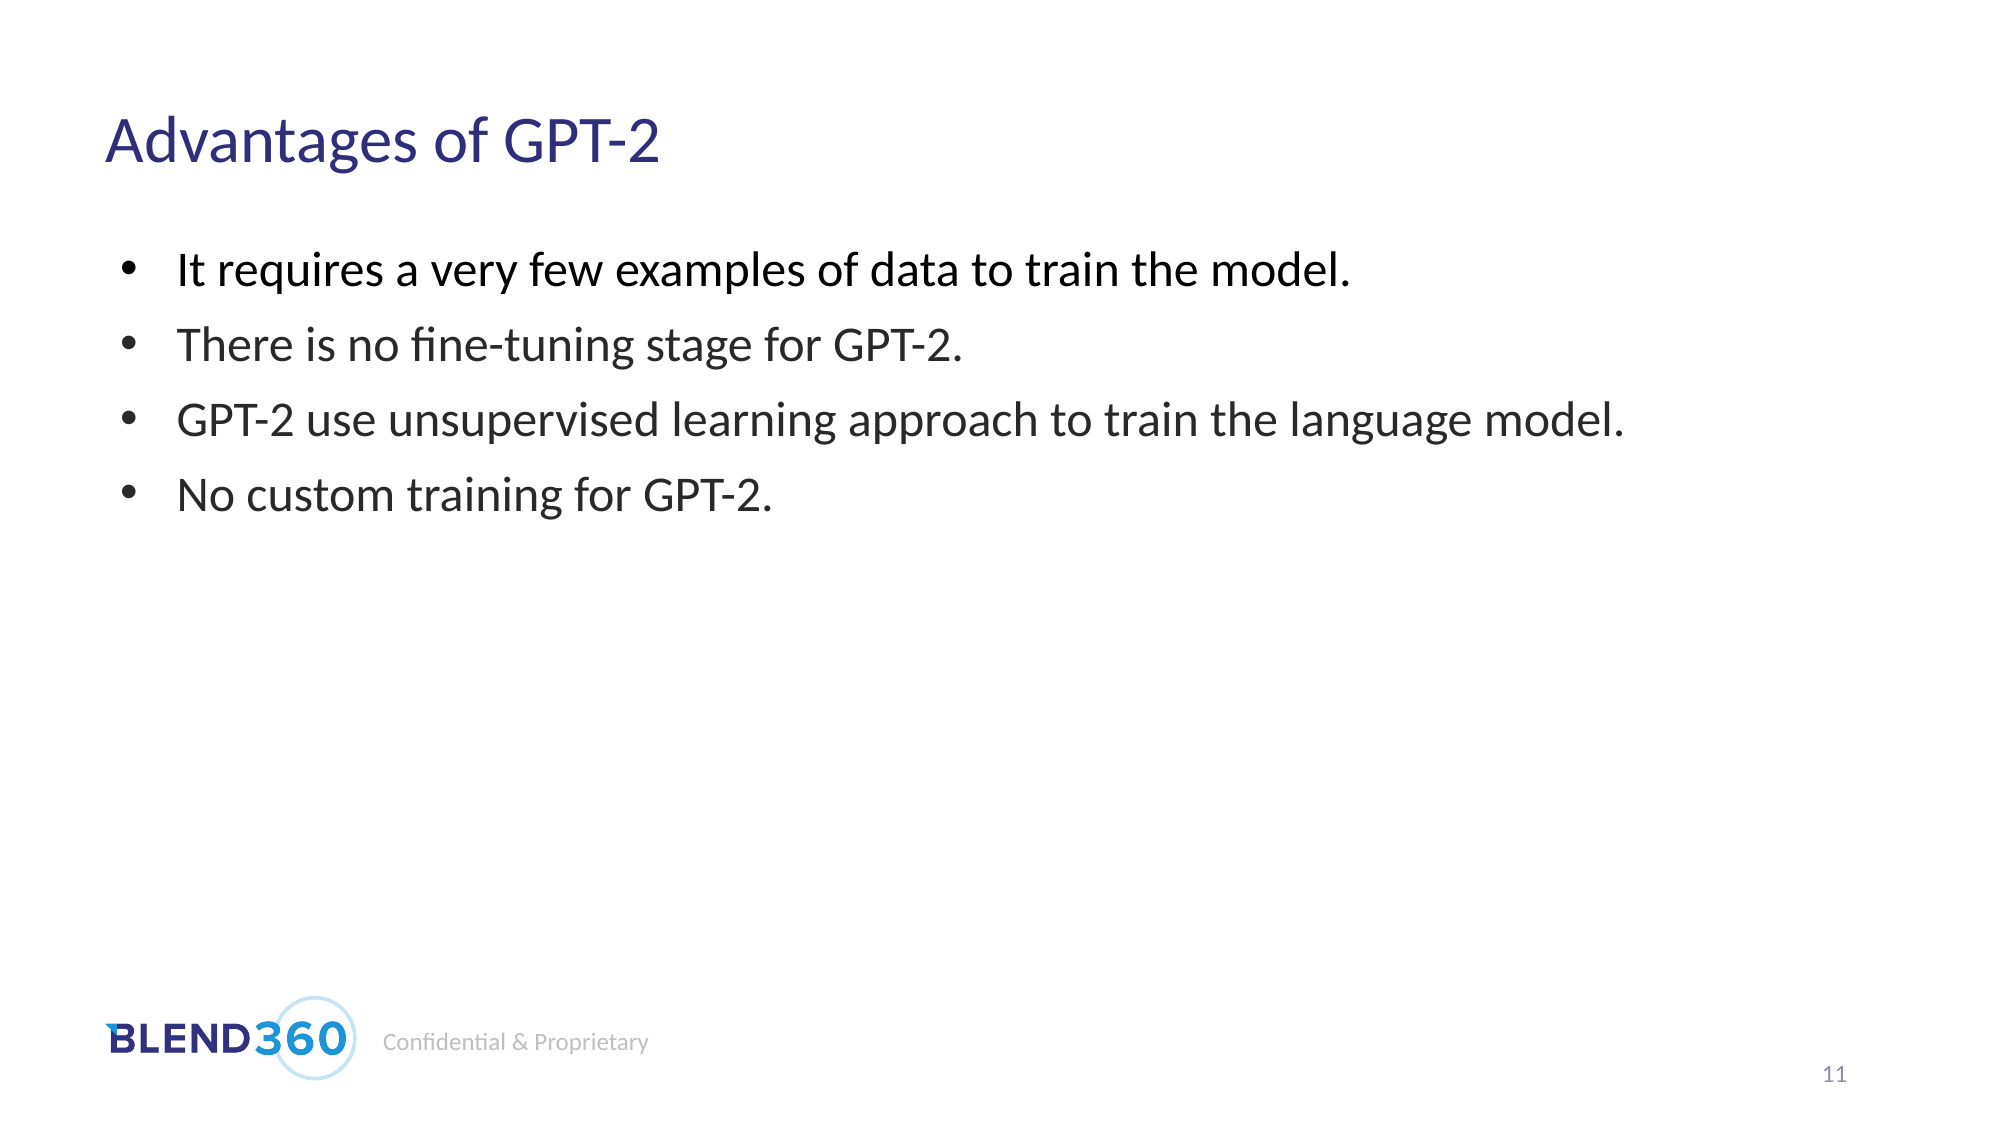

# Advantages of GPT-2
It requires a very few examples of data to train the model.
There is no fine-tuning stage for GPT-2.
GPT-2 use unsupervised learning approach to train the language model.
No custom training for GPT-2.
11